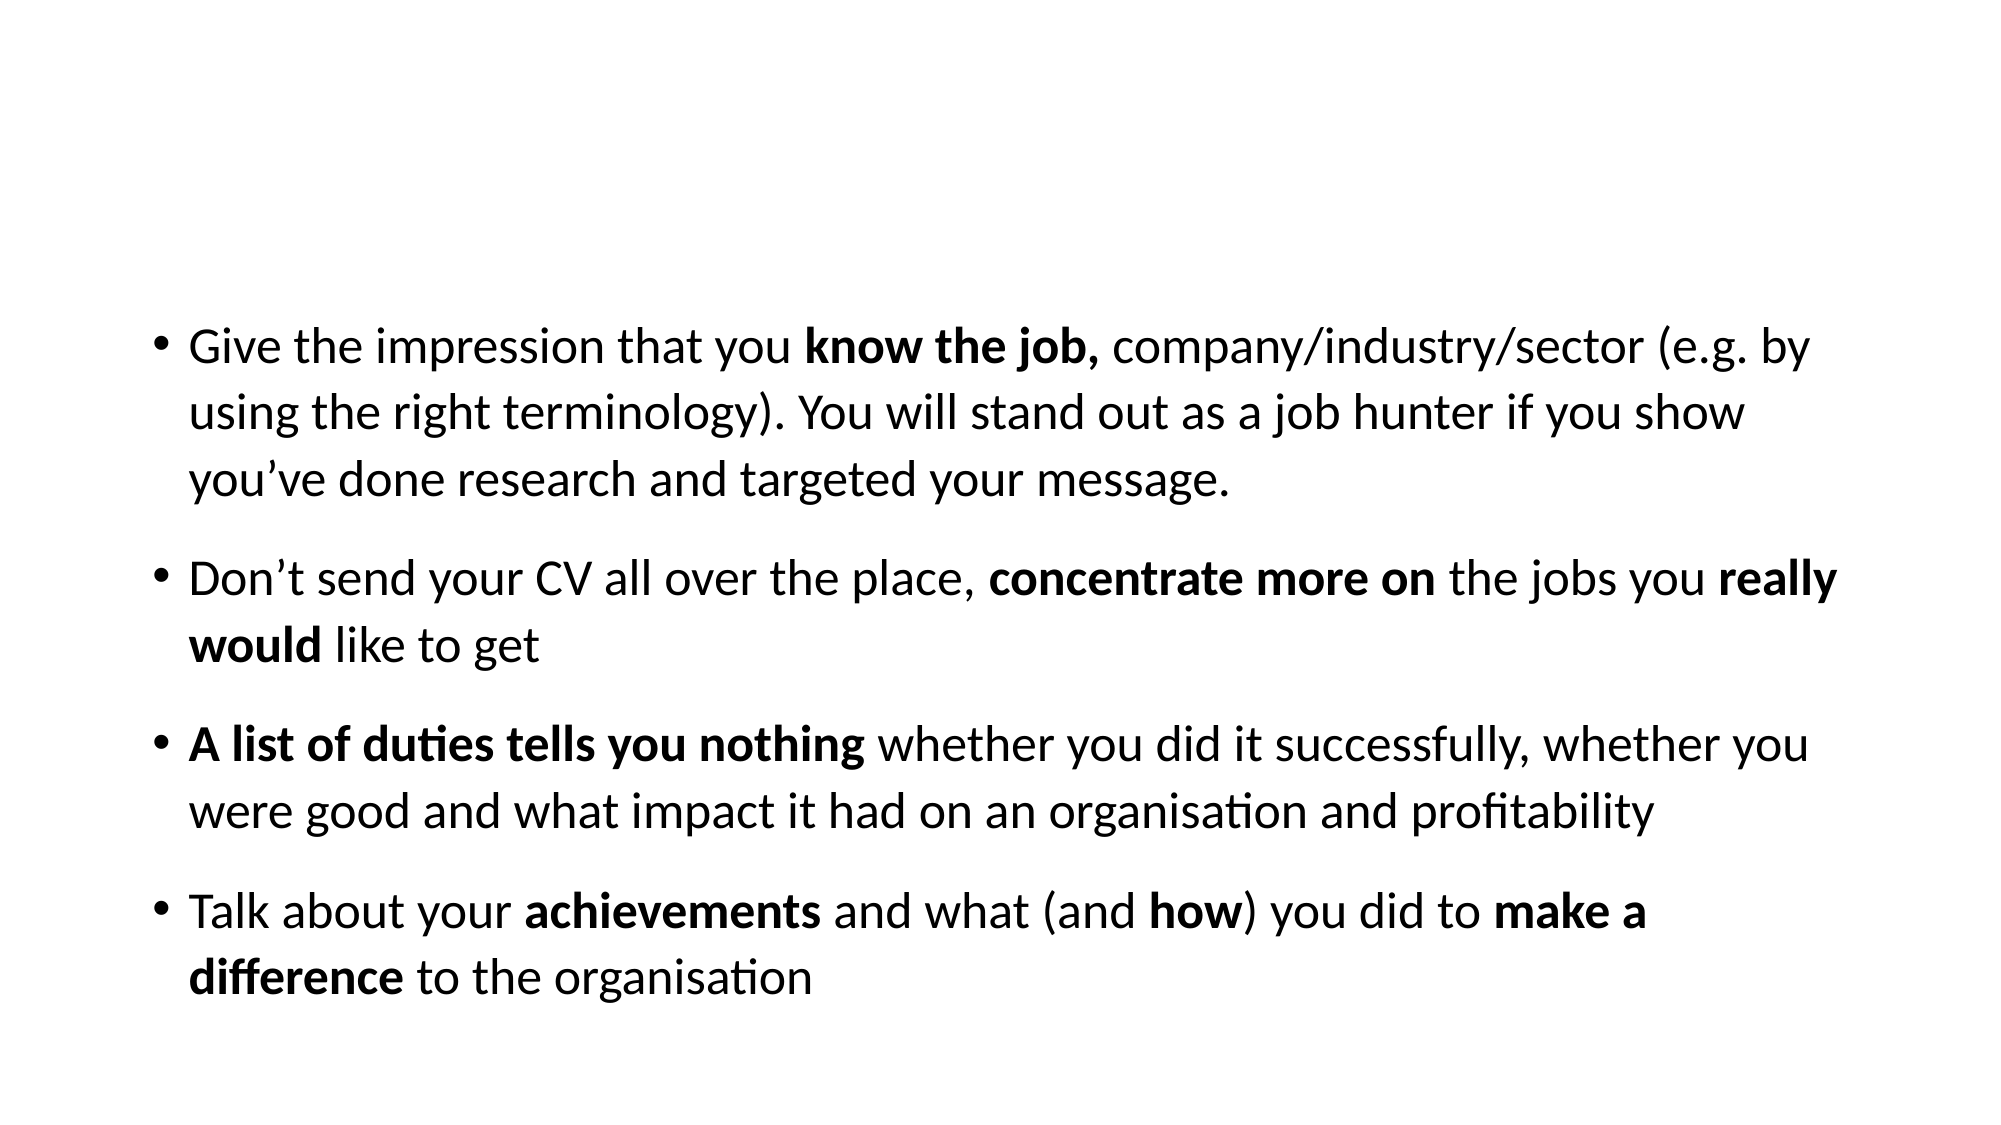

#
Give the impression that you know the job, company/industry/sector (e.g. by using the right terminology). You will stand out as a job hunter if you show you’ve done research and targeted your message.
Don’t send your CV all over the place, concentrate more on the jobs you really would like to get
A list of duties tells you nothing whether you did it successfully, whether you were good and what impact it had on an organisation and profitability
Talk about your achievements and what (and how) you did to make a difference to the organisation